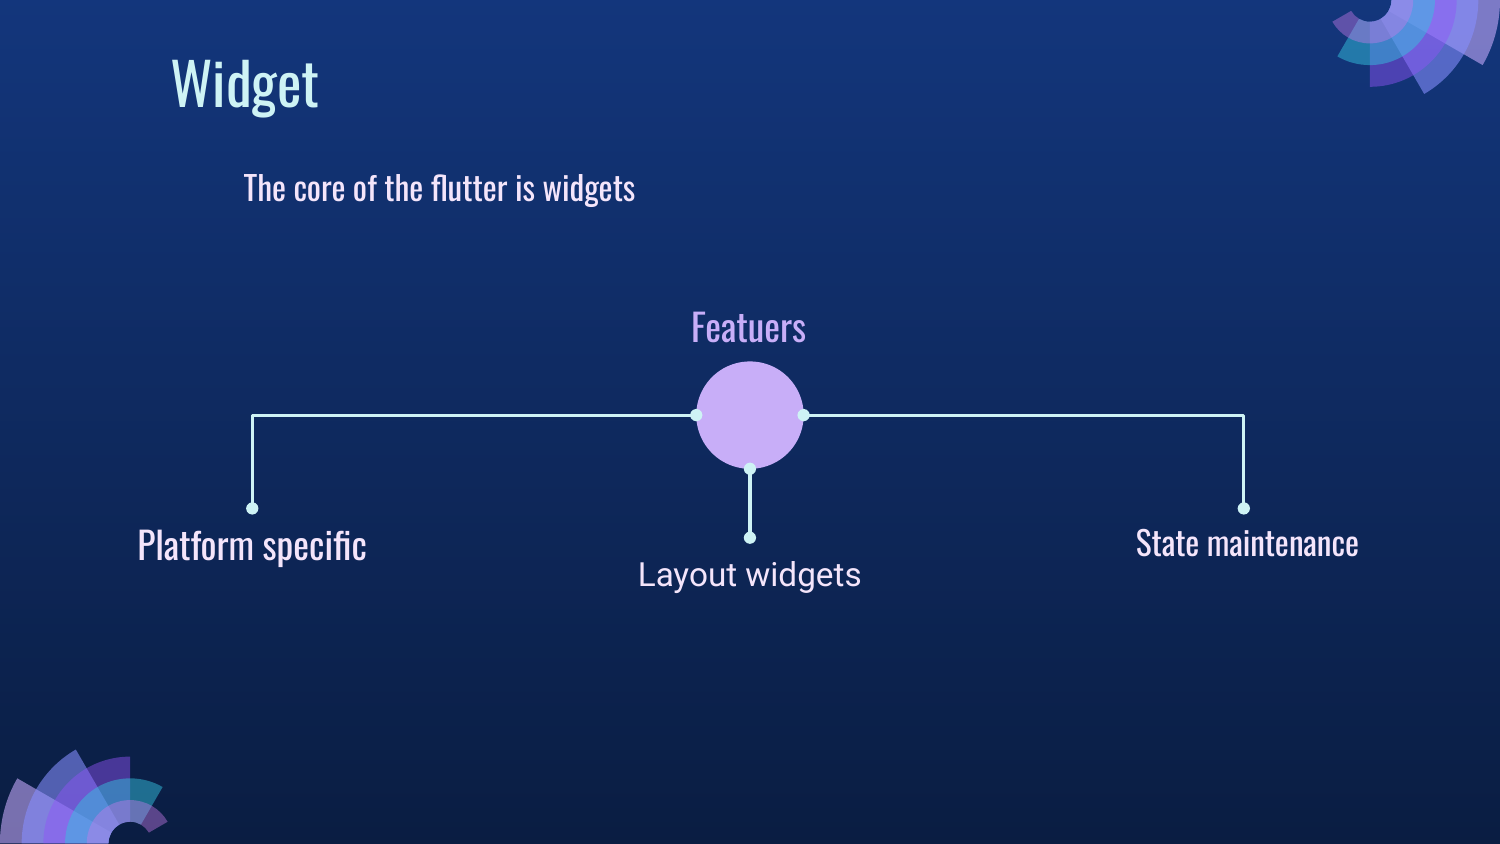

# Widget
The core of the flutter is widgets

Featuers

State maintenance
Platform specific
Layout widgets